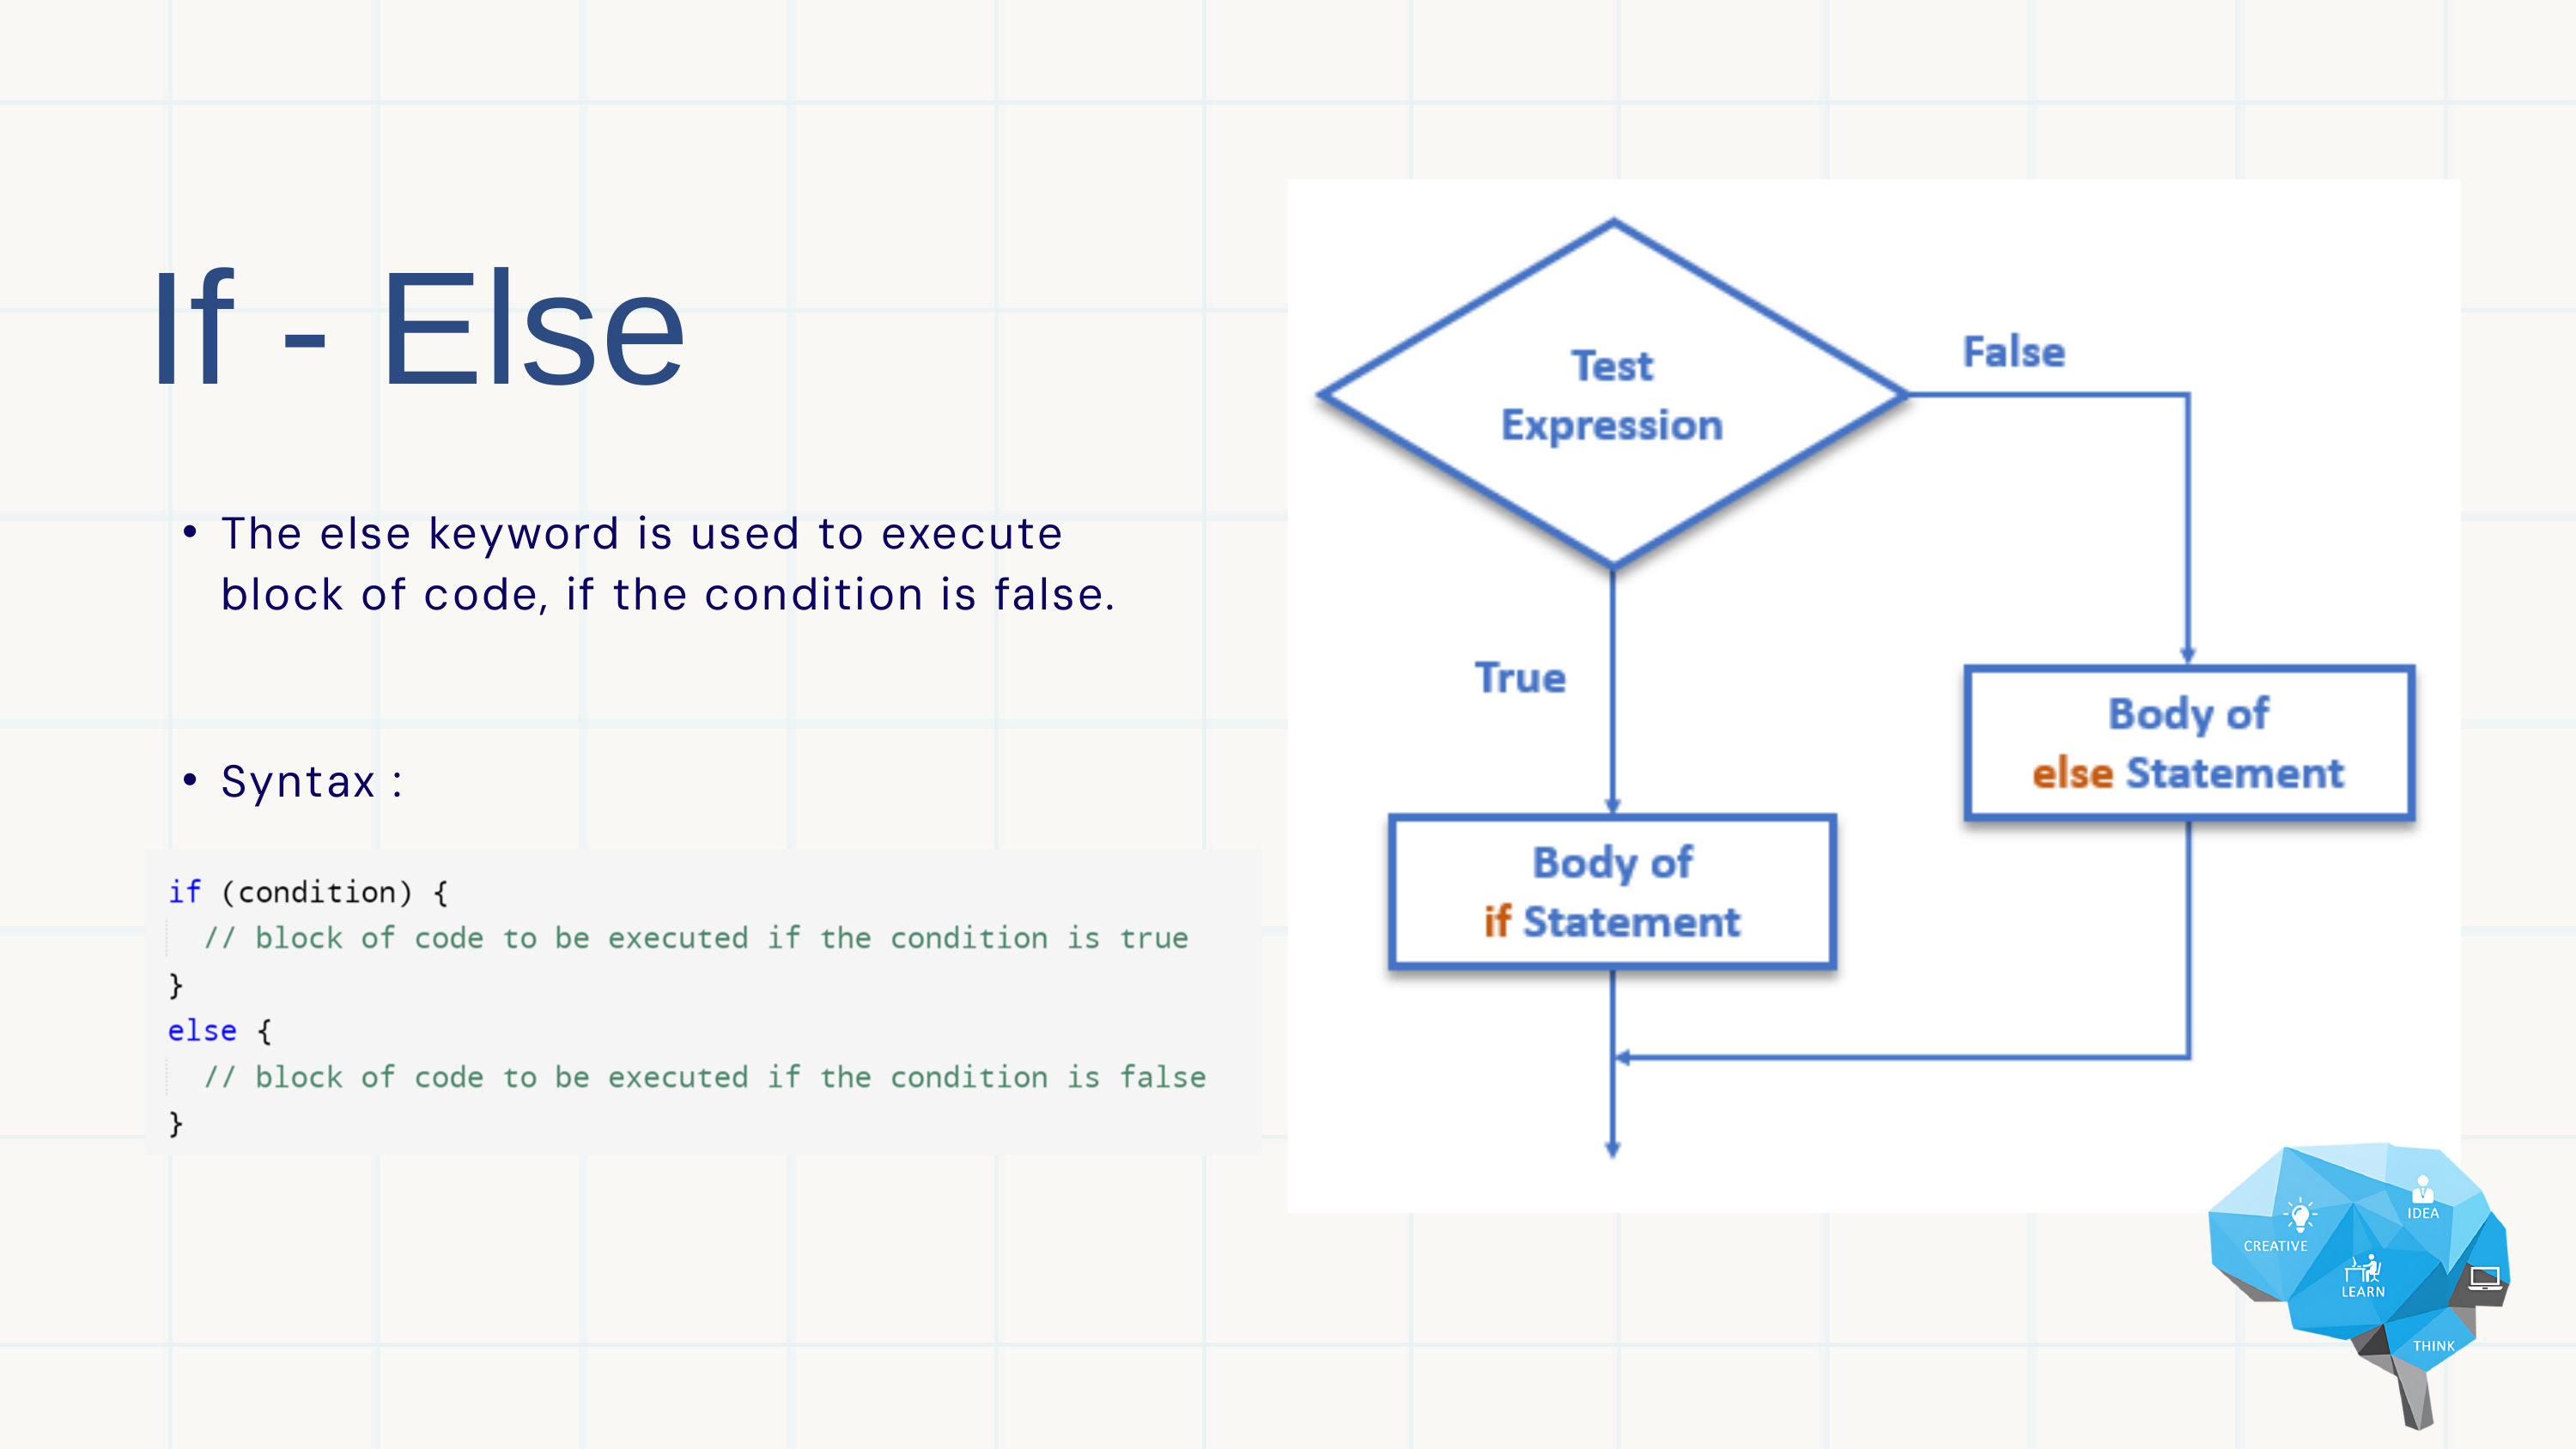

If - Else
The else keyword is used to execute block of code, if the condition is false.

Syntax :